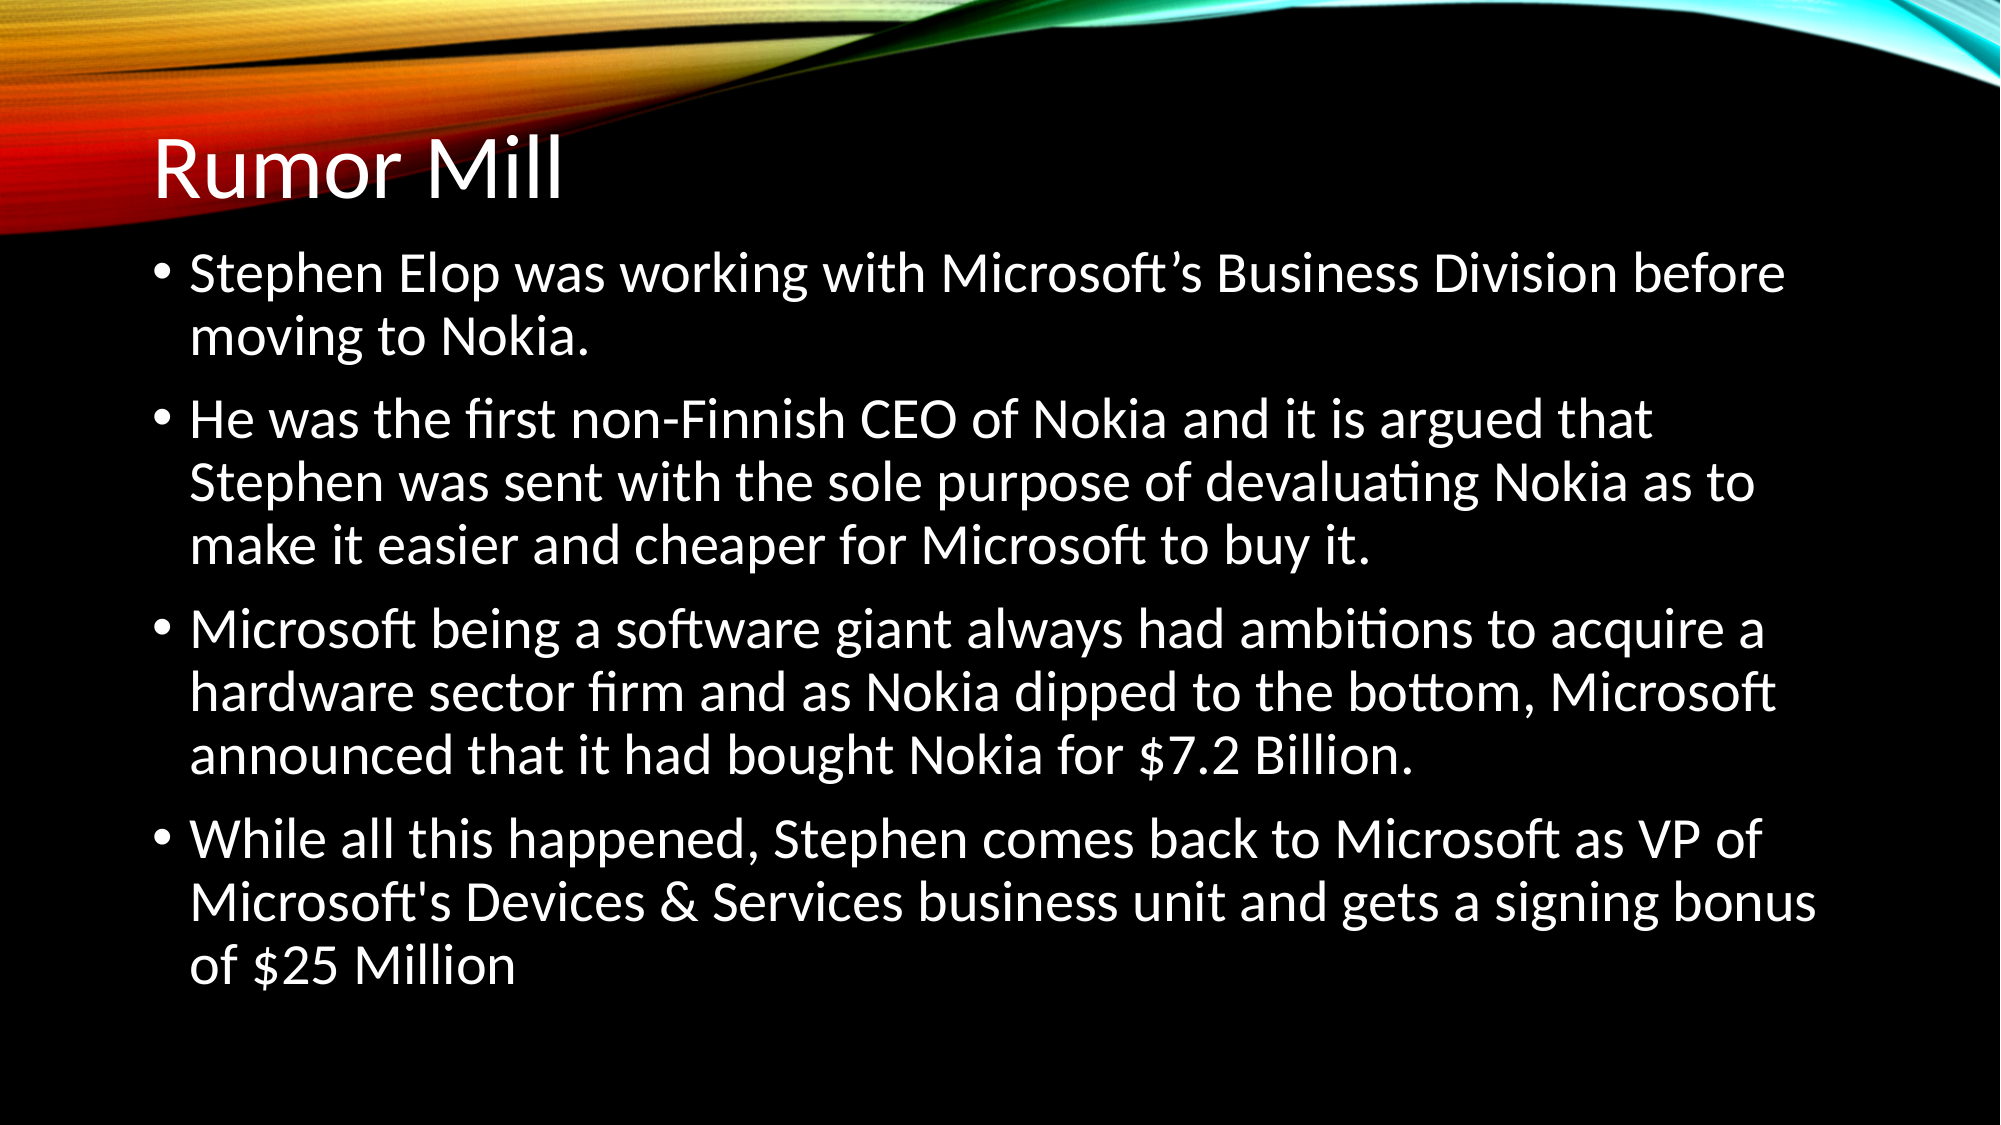

Rumor Mill
Stephen Elop was working with Microsoft’s Business Division before moving to Nokia.
He was the first non-Finnish CEO of Nokia and it is argued that Stephen was sent with the sole purpose of devaluating Nokia as to make it easier and cheaper for Microsoft to buy it.
Microsoft being a software giant always had ambitions to acquire a hardware sector firm and as Nokia dipped to the bottom, Microsoft announced that it had bought Nokia for $7.2 Billion.
While all this happened, Stephen comes back to Microsoft as VP of Microsoft's Devices & Services business unit and gets a signing bonus of $25 Million